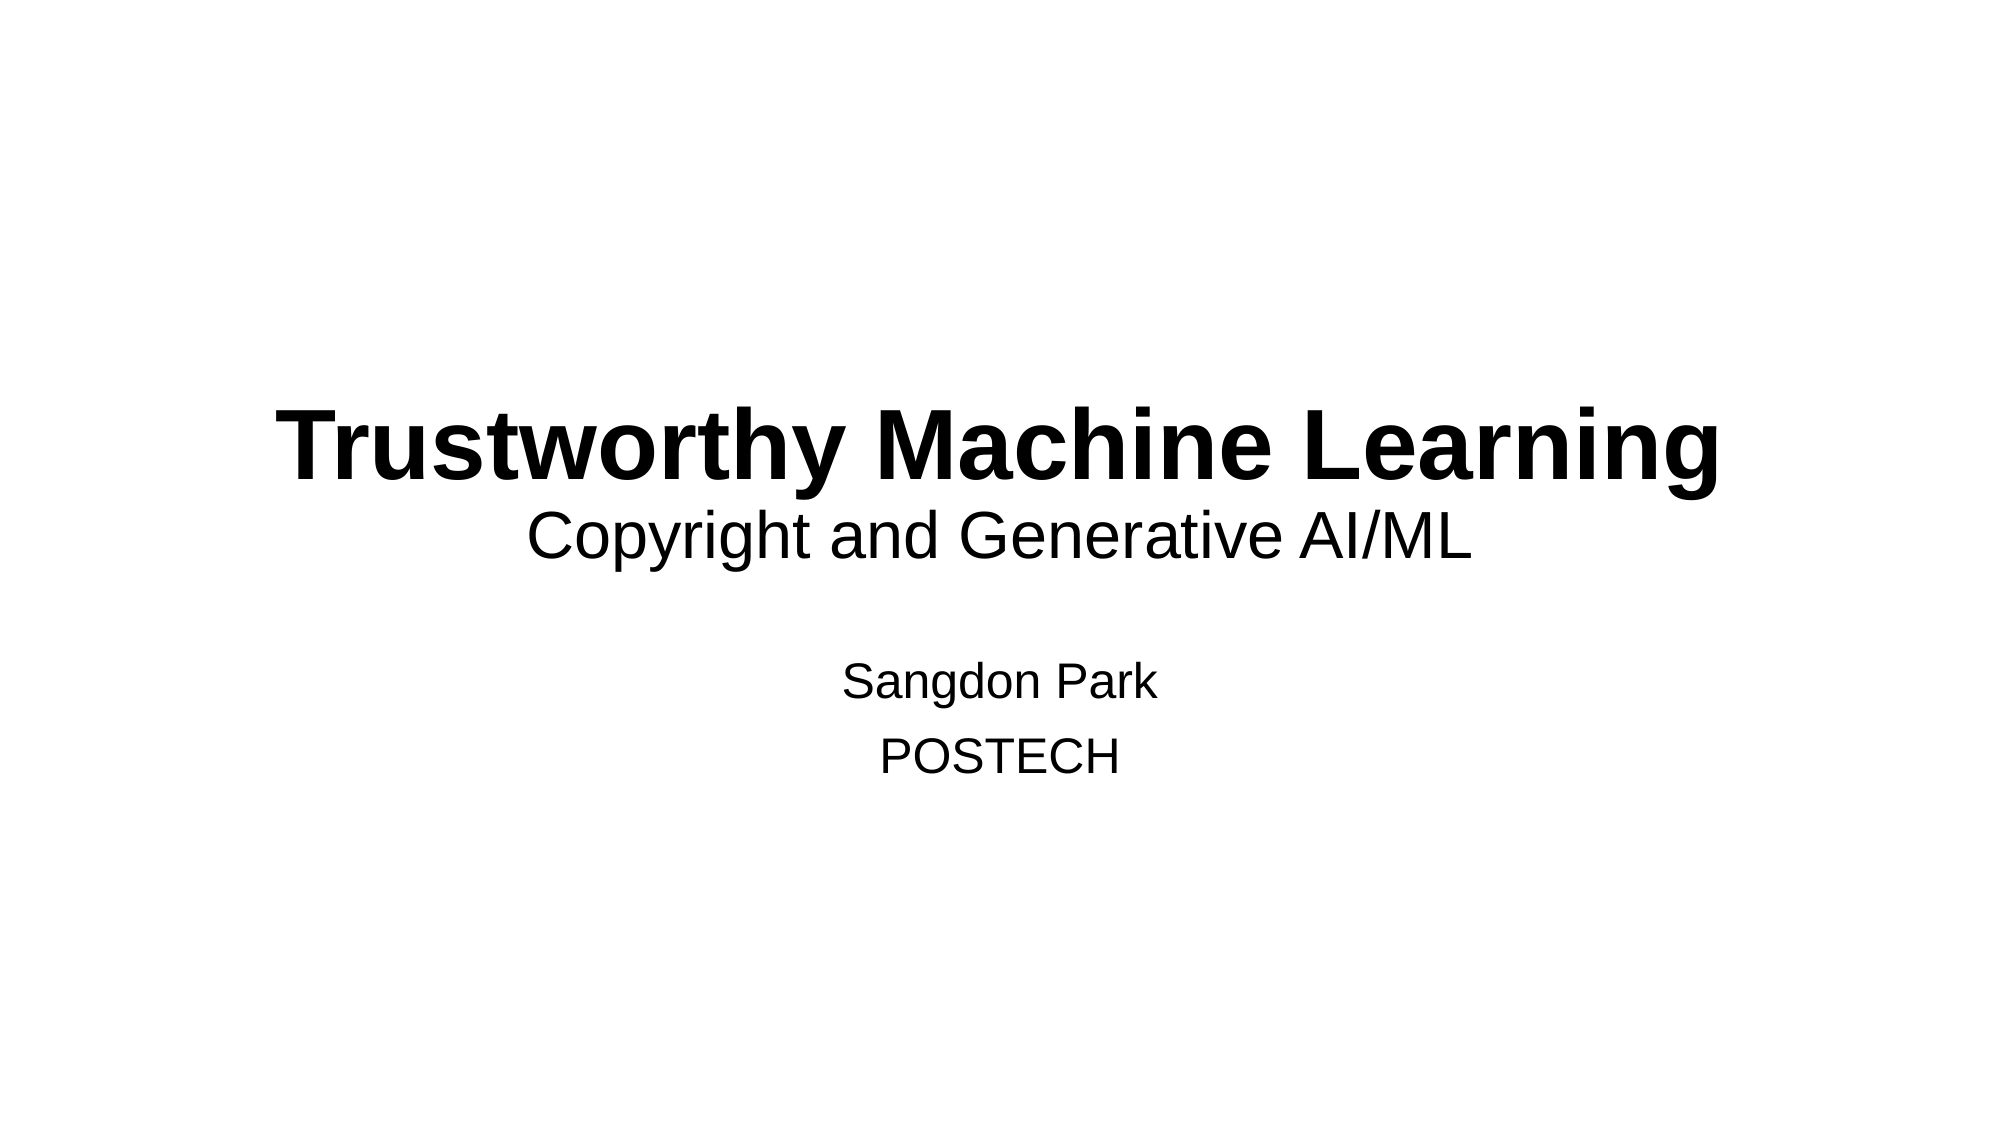

# Trustworthy Machine Learning Copyright and Generative AI/ML
Sangdon Park
POSTECH